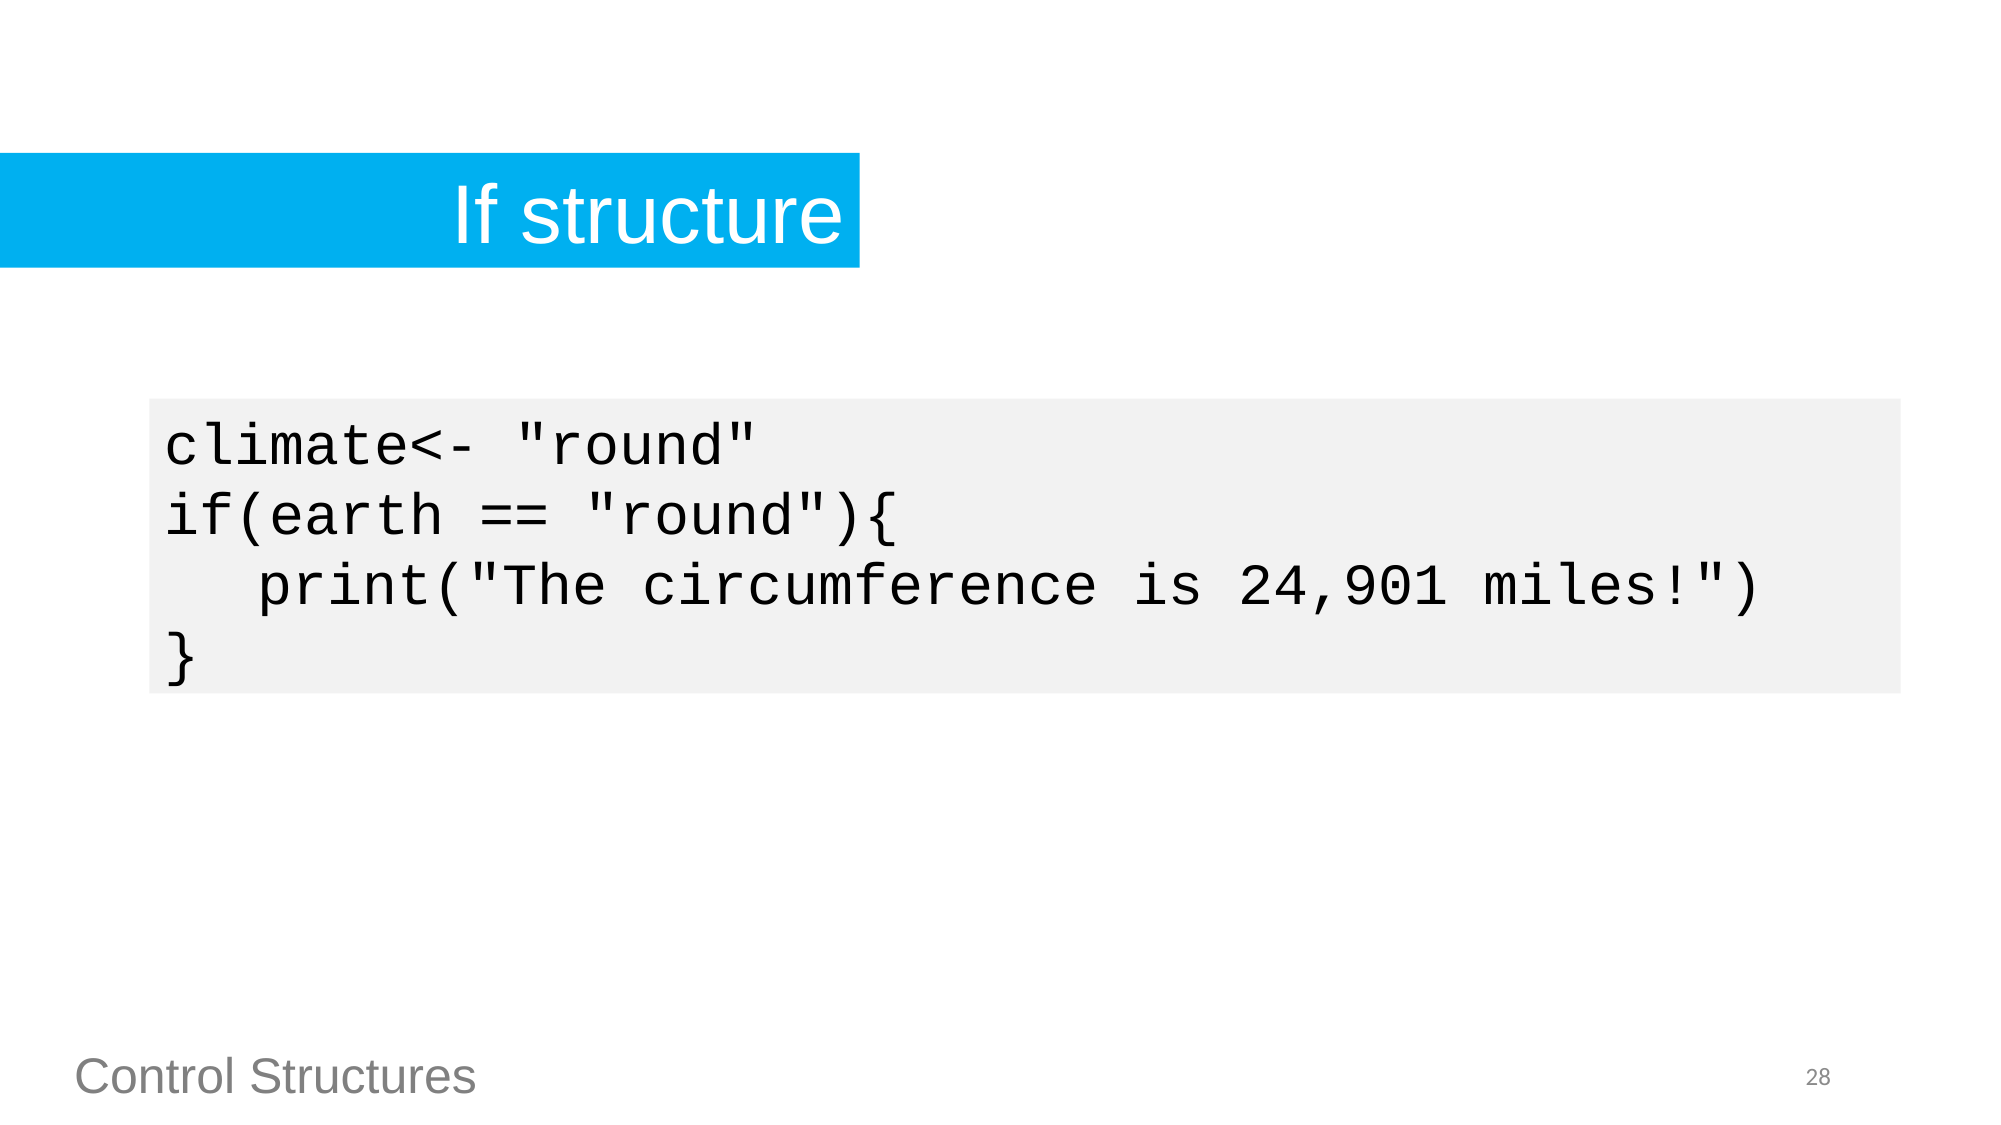

If structure
climate<- "round"
if(earth == "round"){
	print("The circumference is 24,901 miles!")
}
Control Structures
28